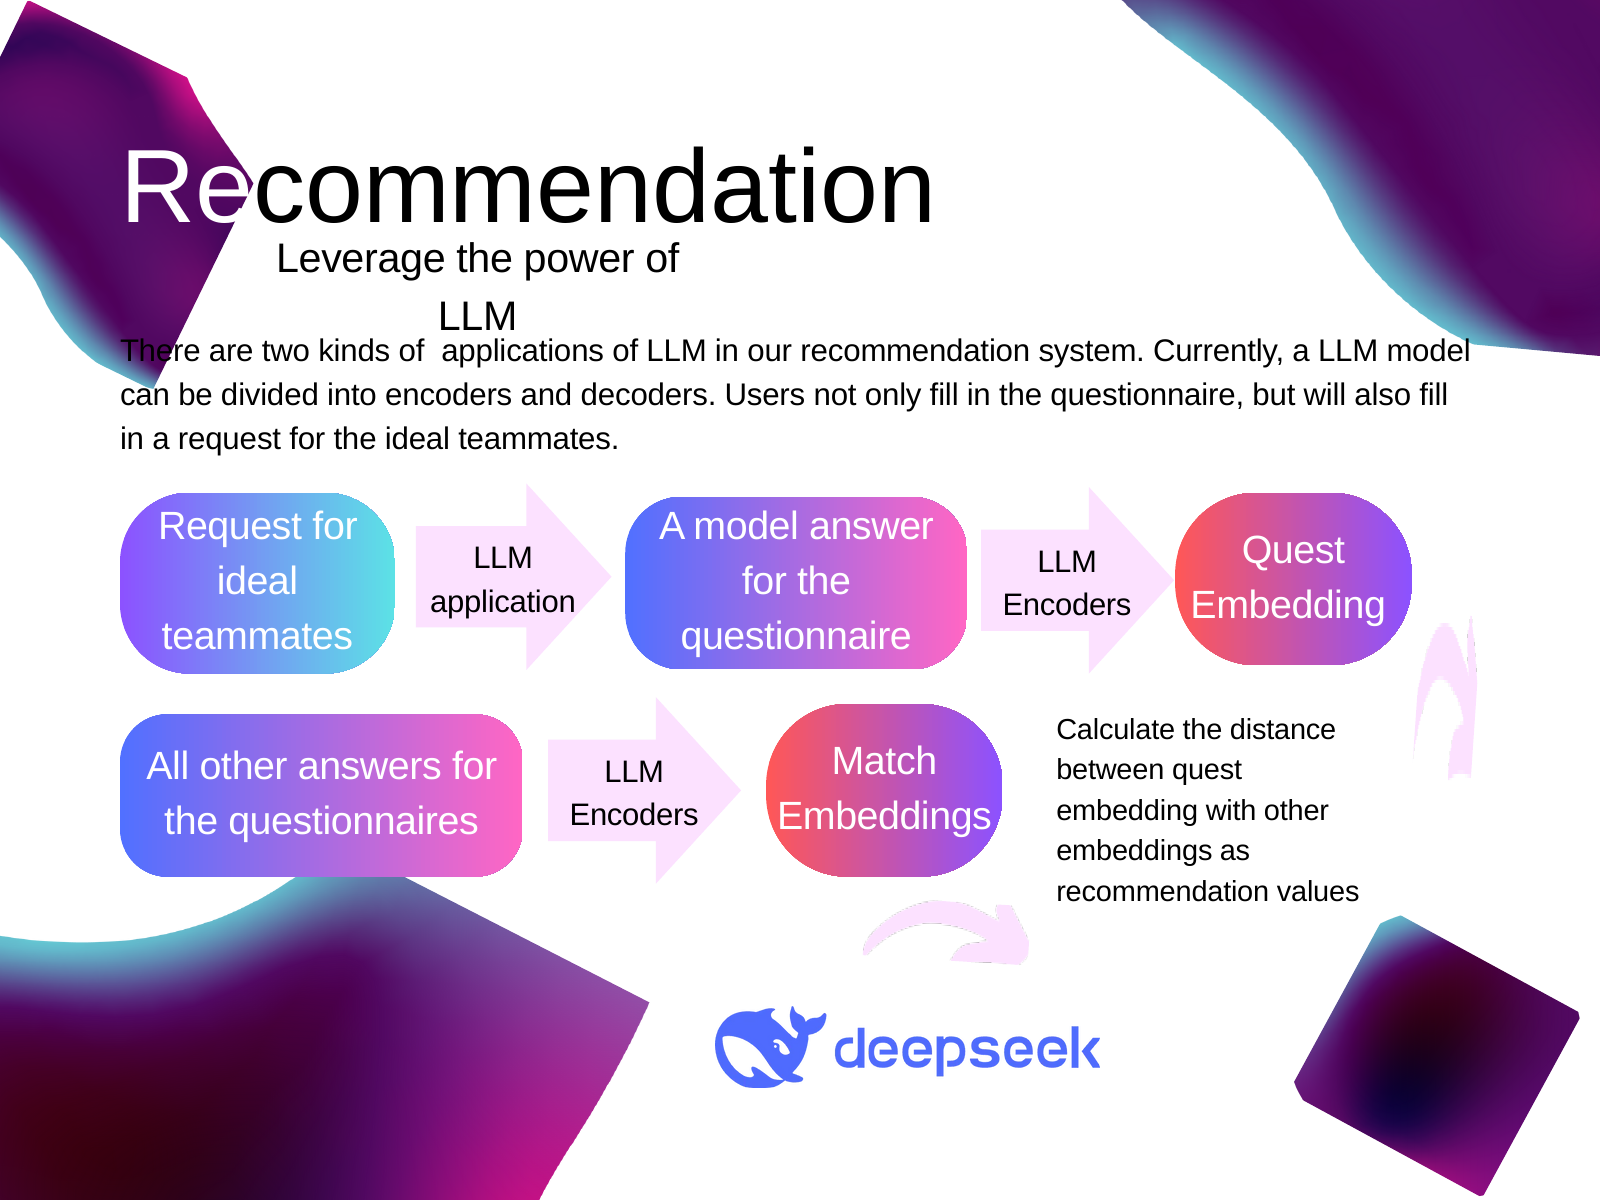

Recommendation
Leverage the power of LLM
There are two kinds of  applications of LLM in our recommendation system. Currently, a LLM model can be divided into encoders and decoders. Users not only fill in the questionnaire, but will also fill in a request for the ideal teammates.

LLM application

LLM Encoders

Request for ideal teammates

Quest Embedding

A model answer for the questionnaire

LLM Encoders

Match Embeddings
Calculate the distance between quest embedding with other embeddings as recommendation values

All other answers for the questionnaires